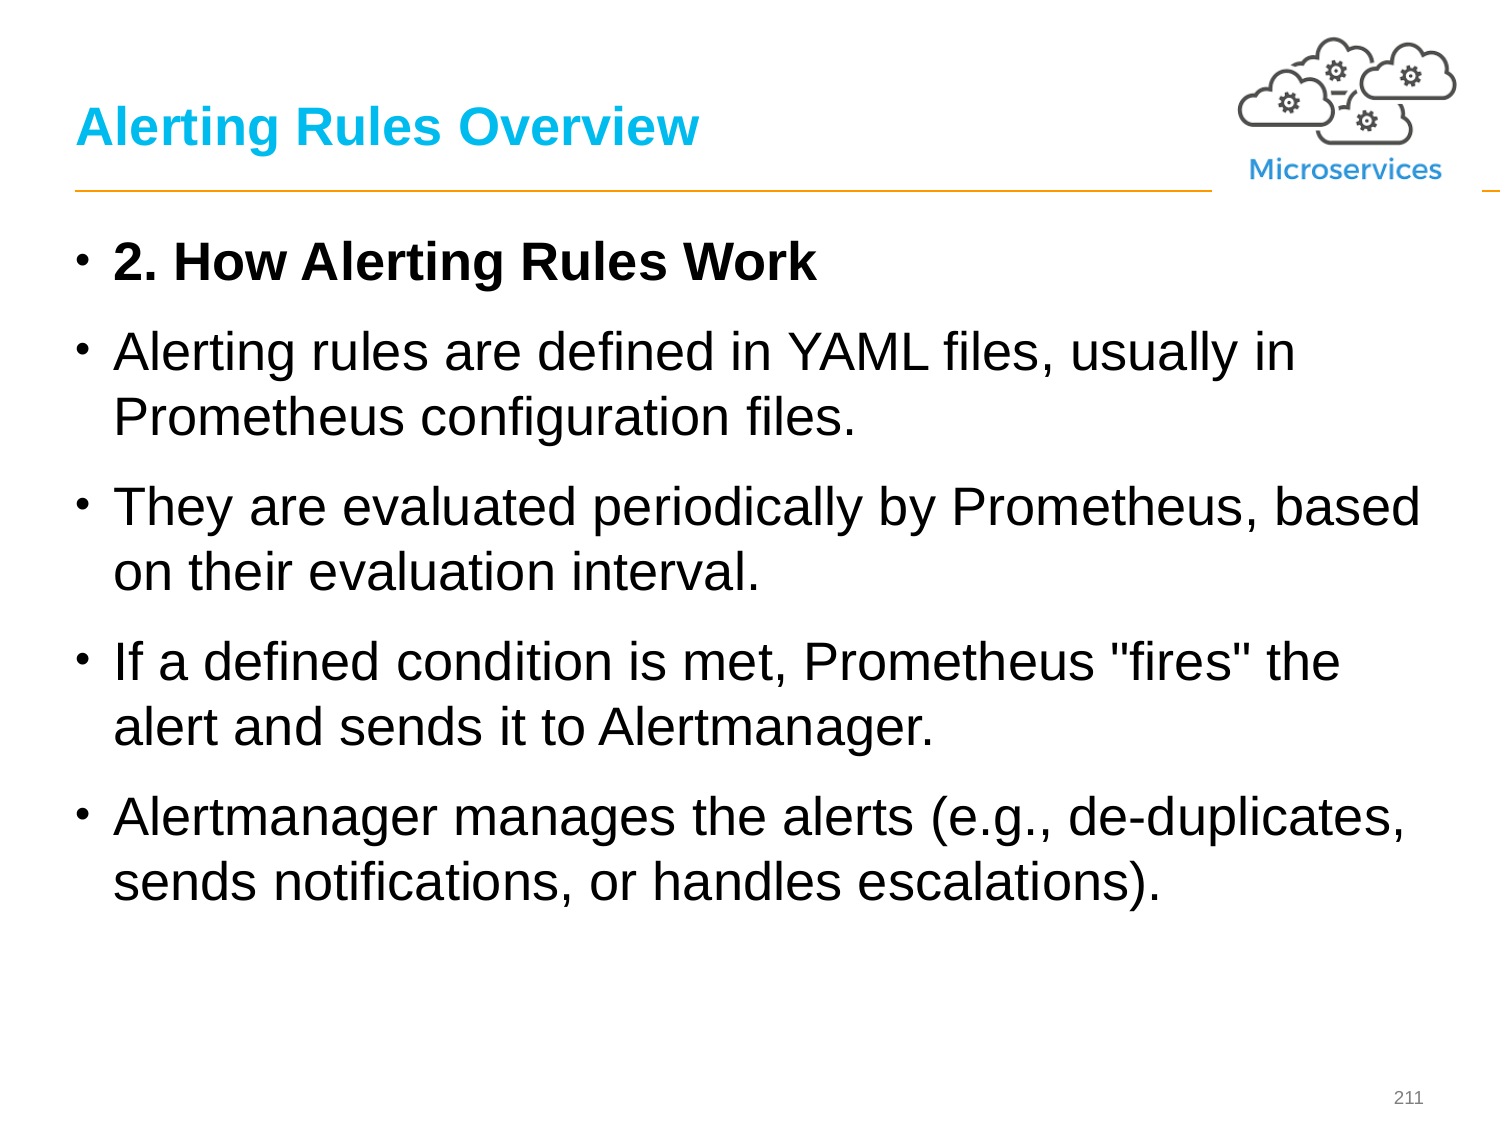

# Alerting Rules Overview
2. How Alerting Rules Work
Alerting rules are defined in YAML files, usually in Prometheus configuration files.
They are evaluated periodically by Prometheus, based on their evaluation interval.
If a defined condition is met, Prometheus "fires" the alert and sends it to Alertmanager.
Alertmanager manages the alerts (e.g., de-duplicates, sends notifications, or handles escalations).